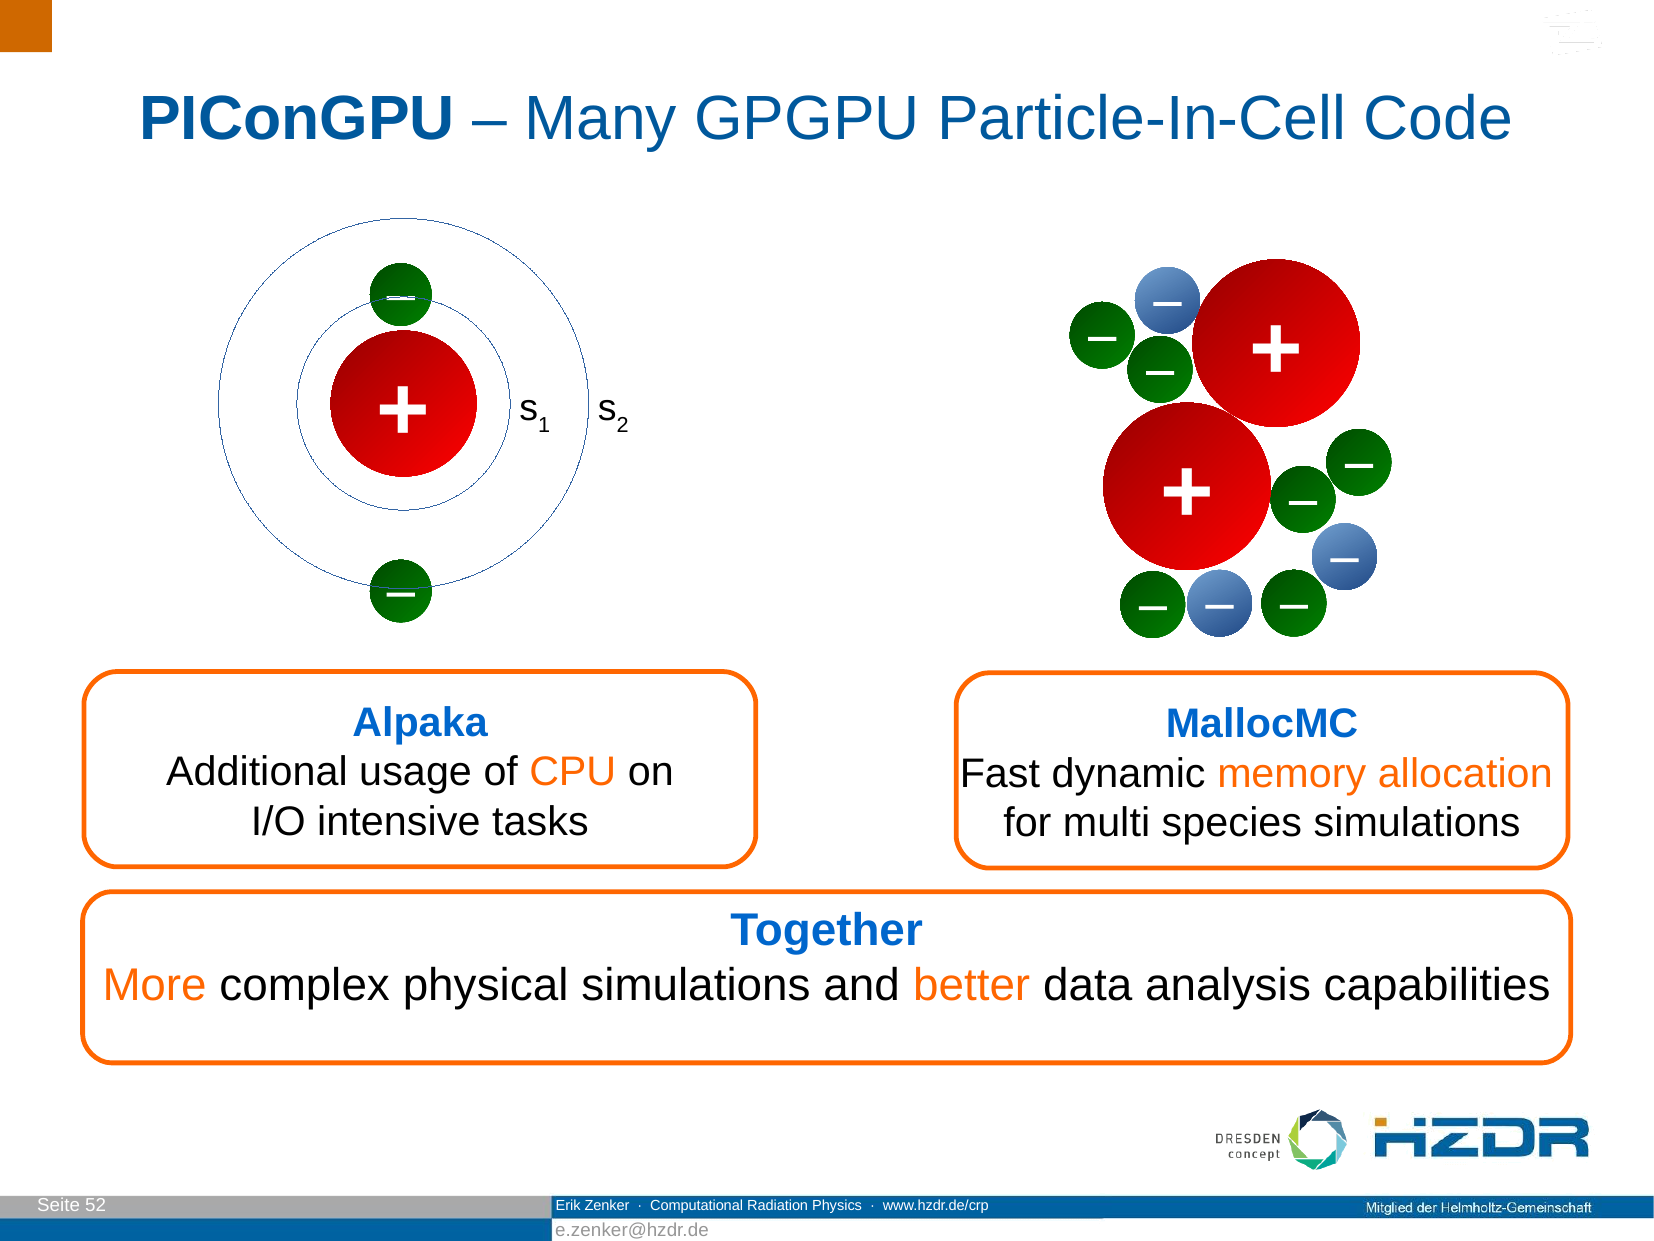

PIConGPU – Many GPGPU Particle-In-Cell Code

+
─
─

─
+
─
s1
s2
+
─
─
─
─
─
─
─
Alpaka
Additional usage of CPU on
I/O intensive tasks
MallocMC
Fast dynamic memory allocation
for multi species simulations
Together
More complex physical simulations and better data analysis capabilities